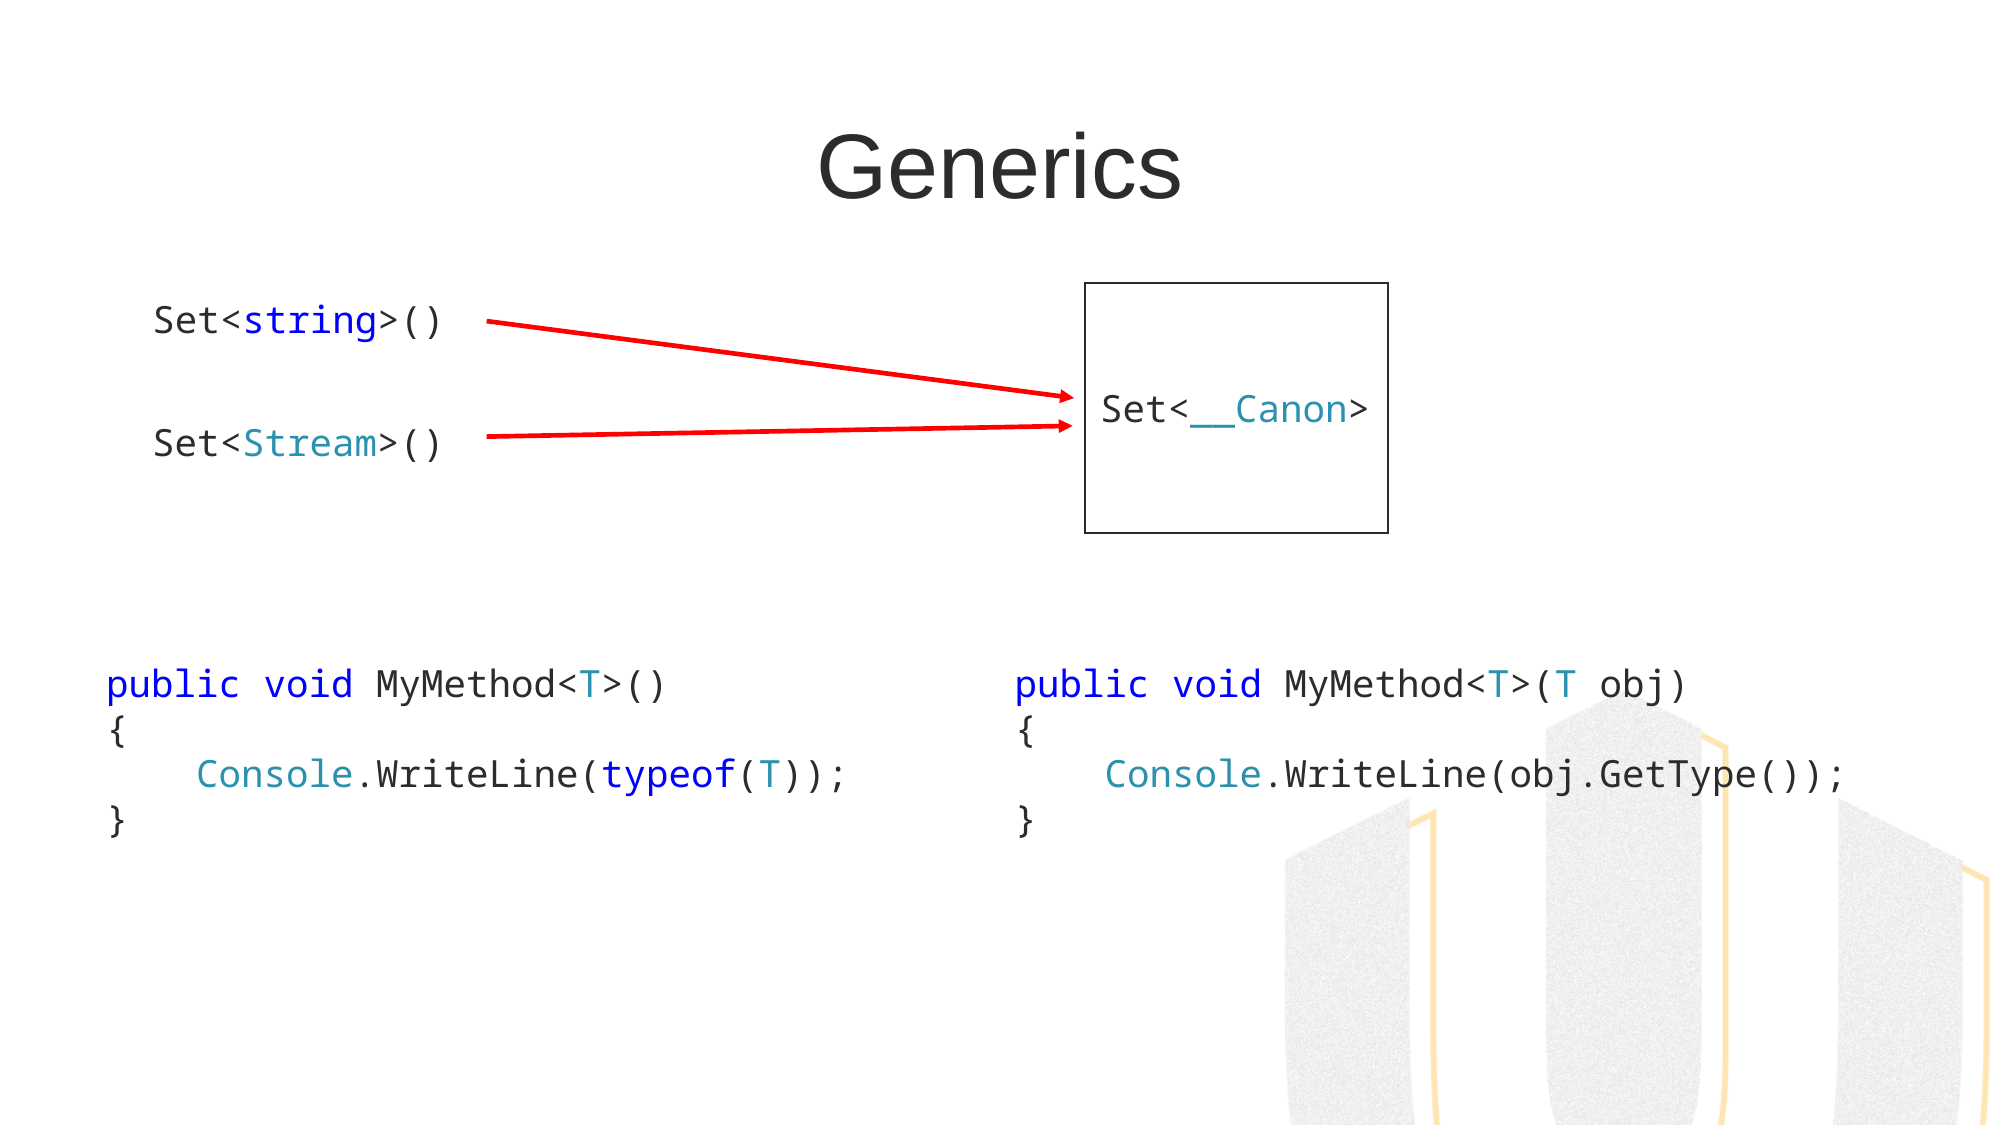

# Generics
Set<__Canon>
Set<string>()
Set<Stream>()
public void MyMethod<T>()
{
    Console.WriteLine(typeof(T));
}
public void MyMethod<T>(T obj)
{
    Console.WriteLine(obj.GetType());
}